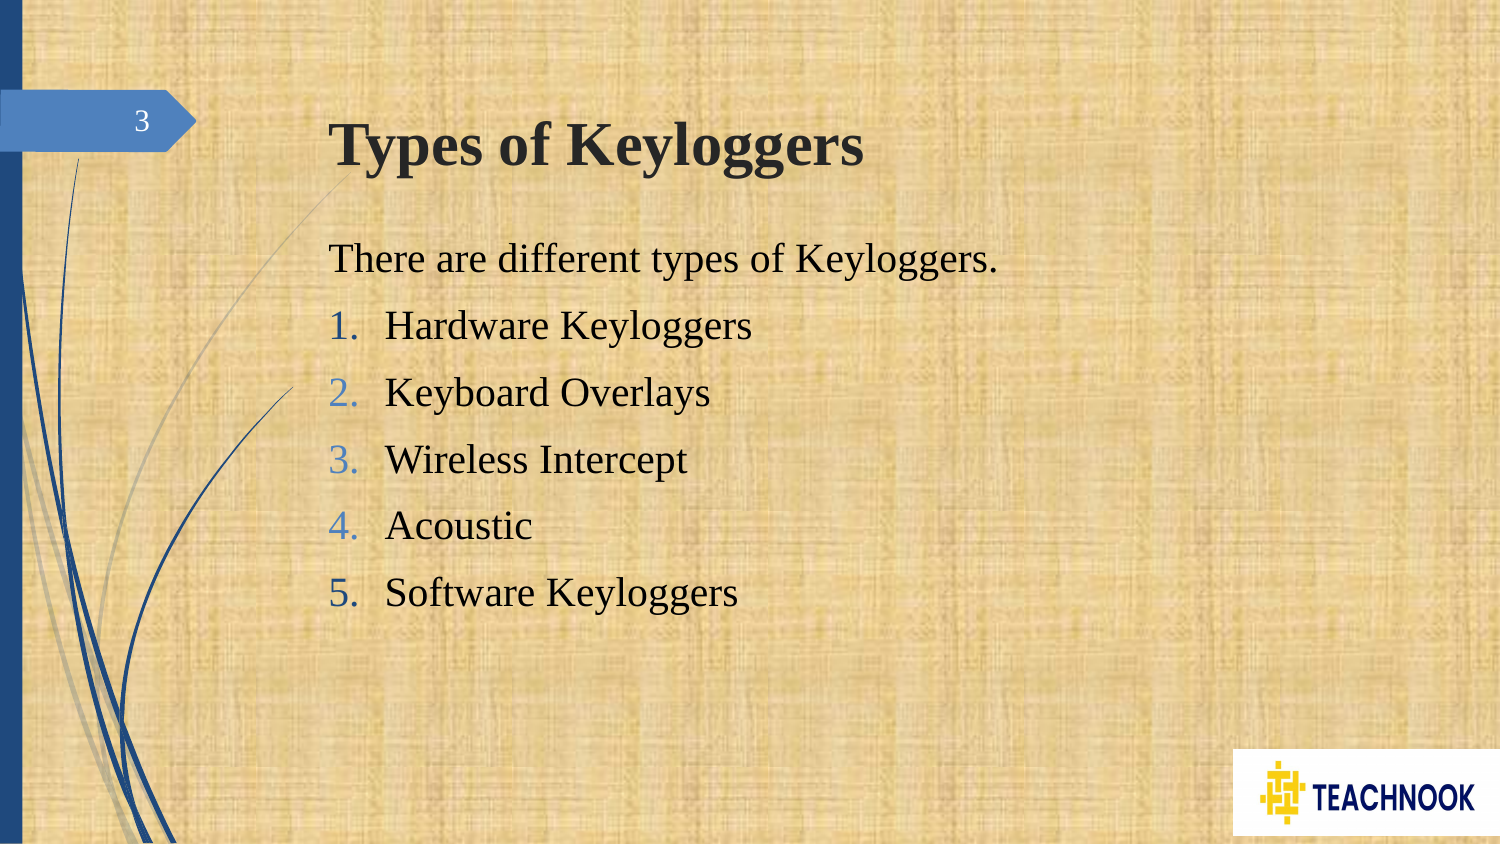

# Types of Keyloggers
3
There are different types of Keyloggers.
Hardware Keyloggers
Keyboard Overlays
Wireless Intercept
Acoustic
Software Keyloggers